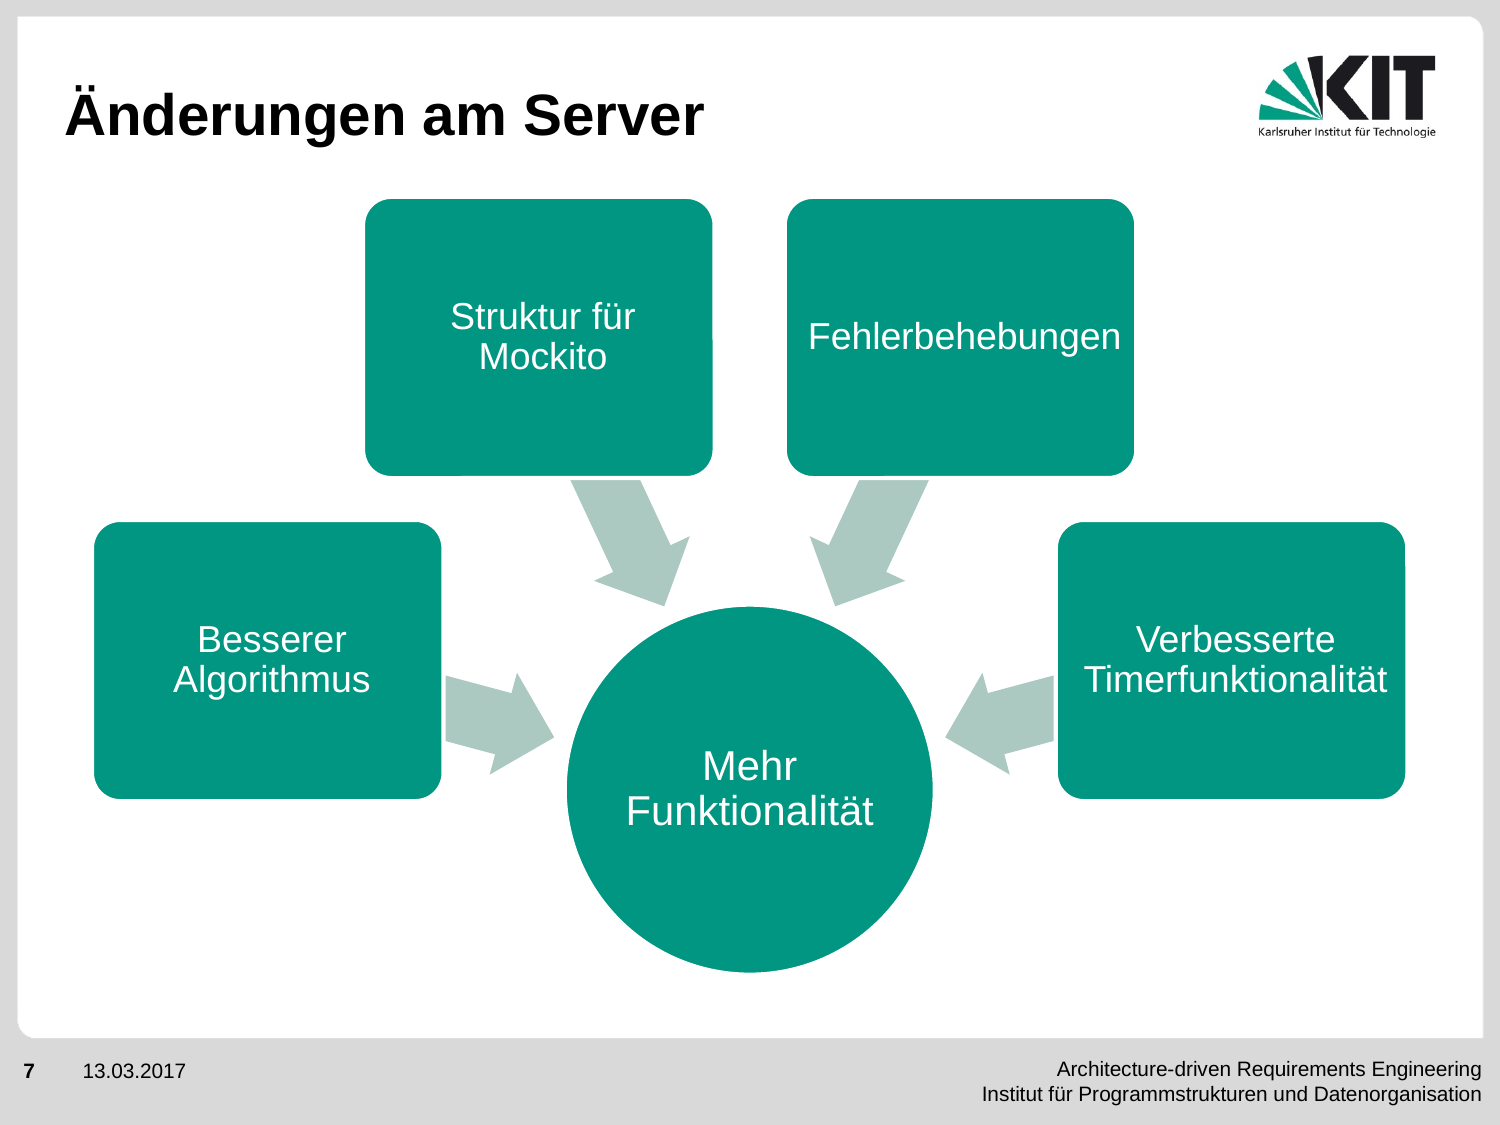

# Änderungen am Server
Mehr Funktionalität
Besserer Algorithmus
Struktur für Mockito
Fehlerbehebungen
Verbesserte Timerfunktionalität